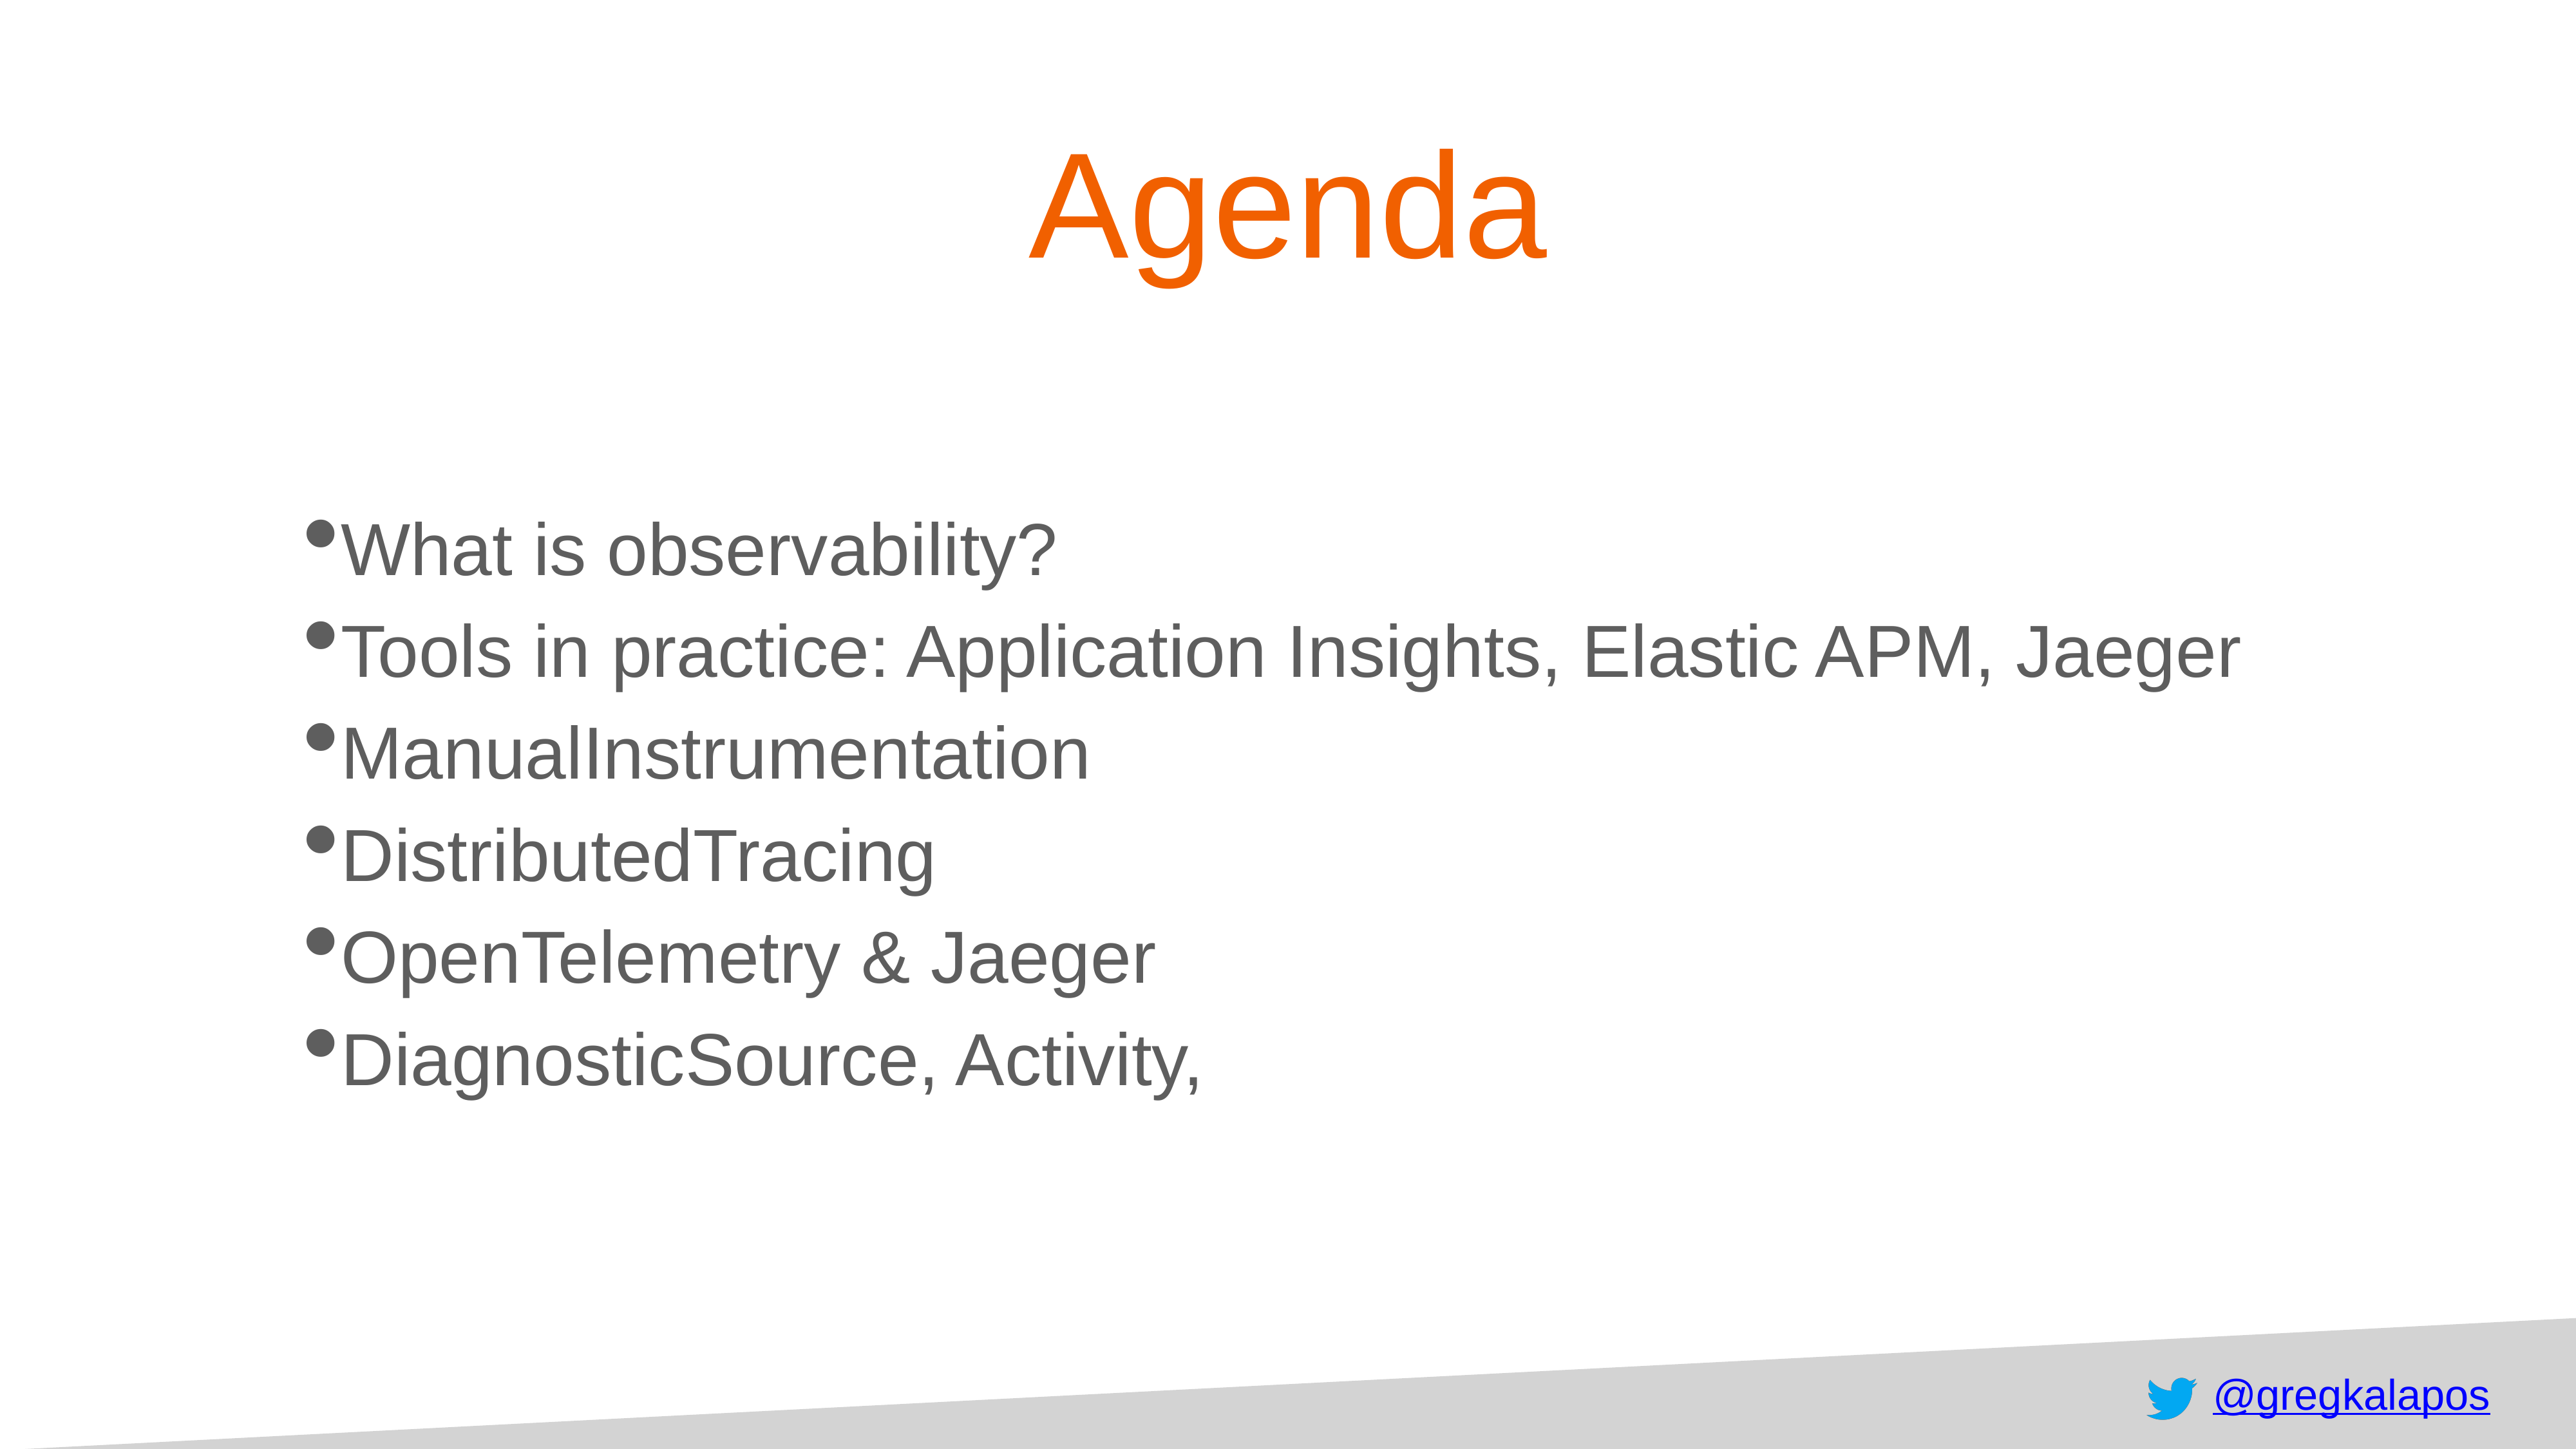

# Agenda

What is observability?
Tools in practice: Application Insights, Elastic APM, Jaeger
ManualInstrumentation
DistributedTracing
OpenTelemetry & Jaeger
DiagnosticSource, Activity,